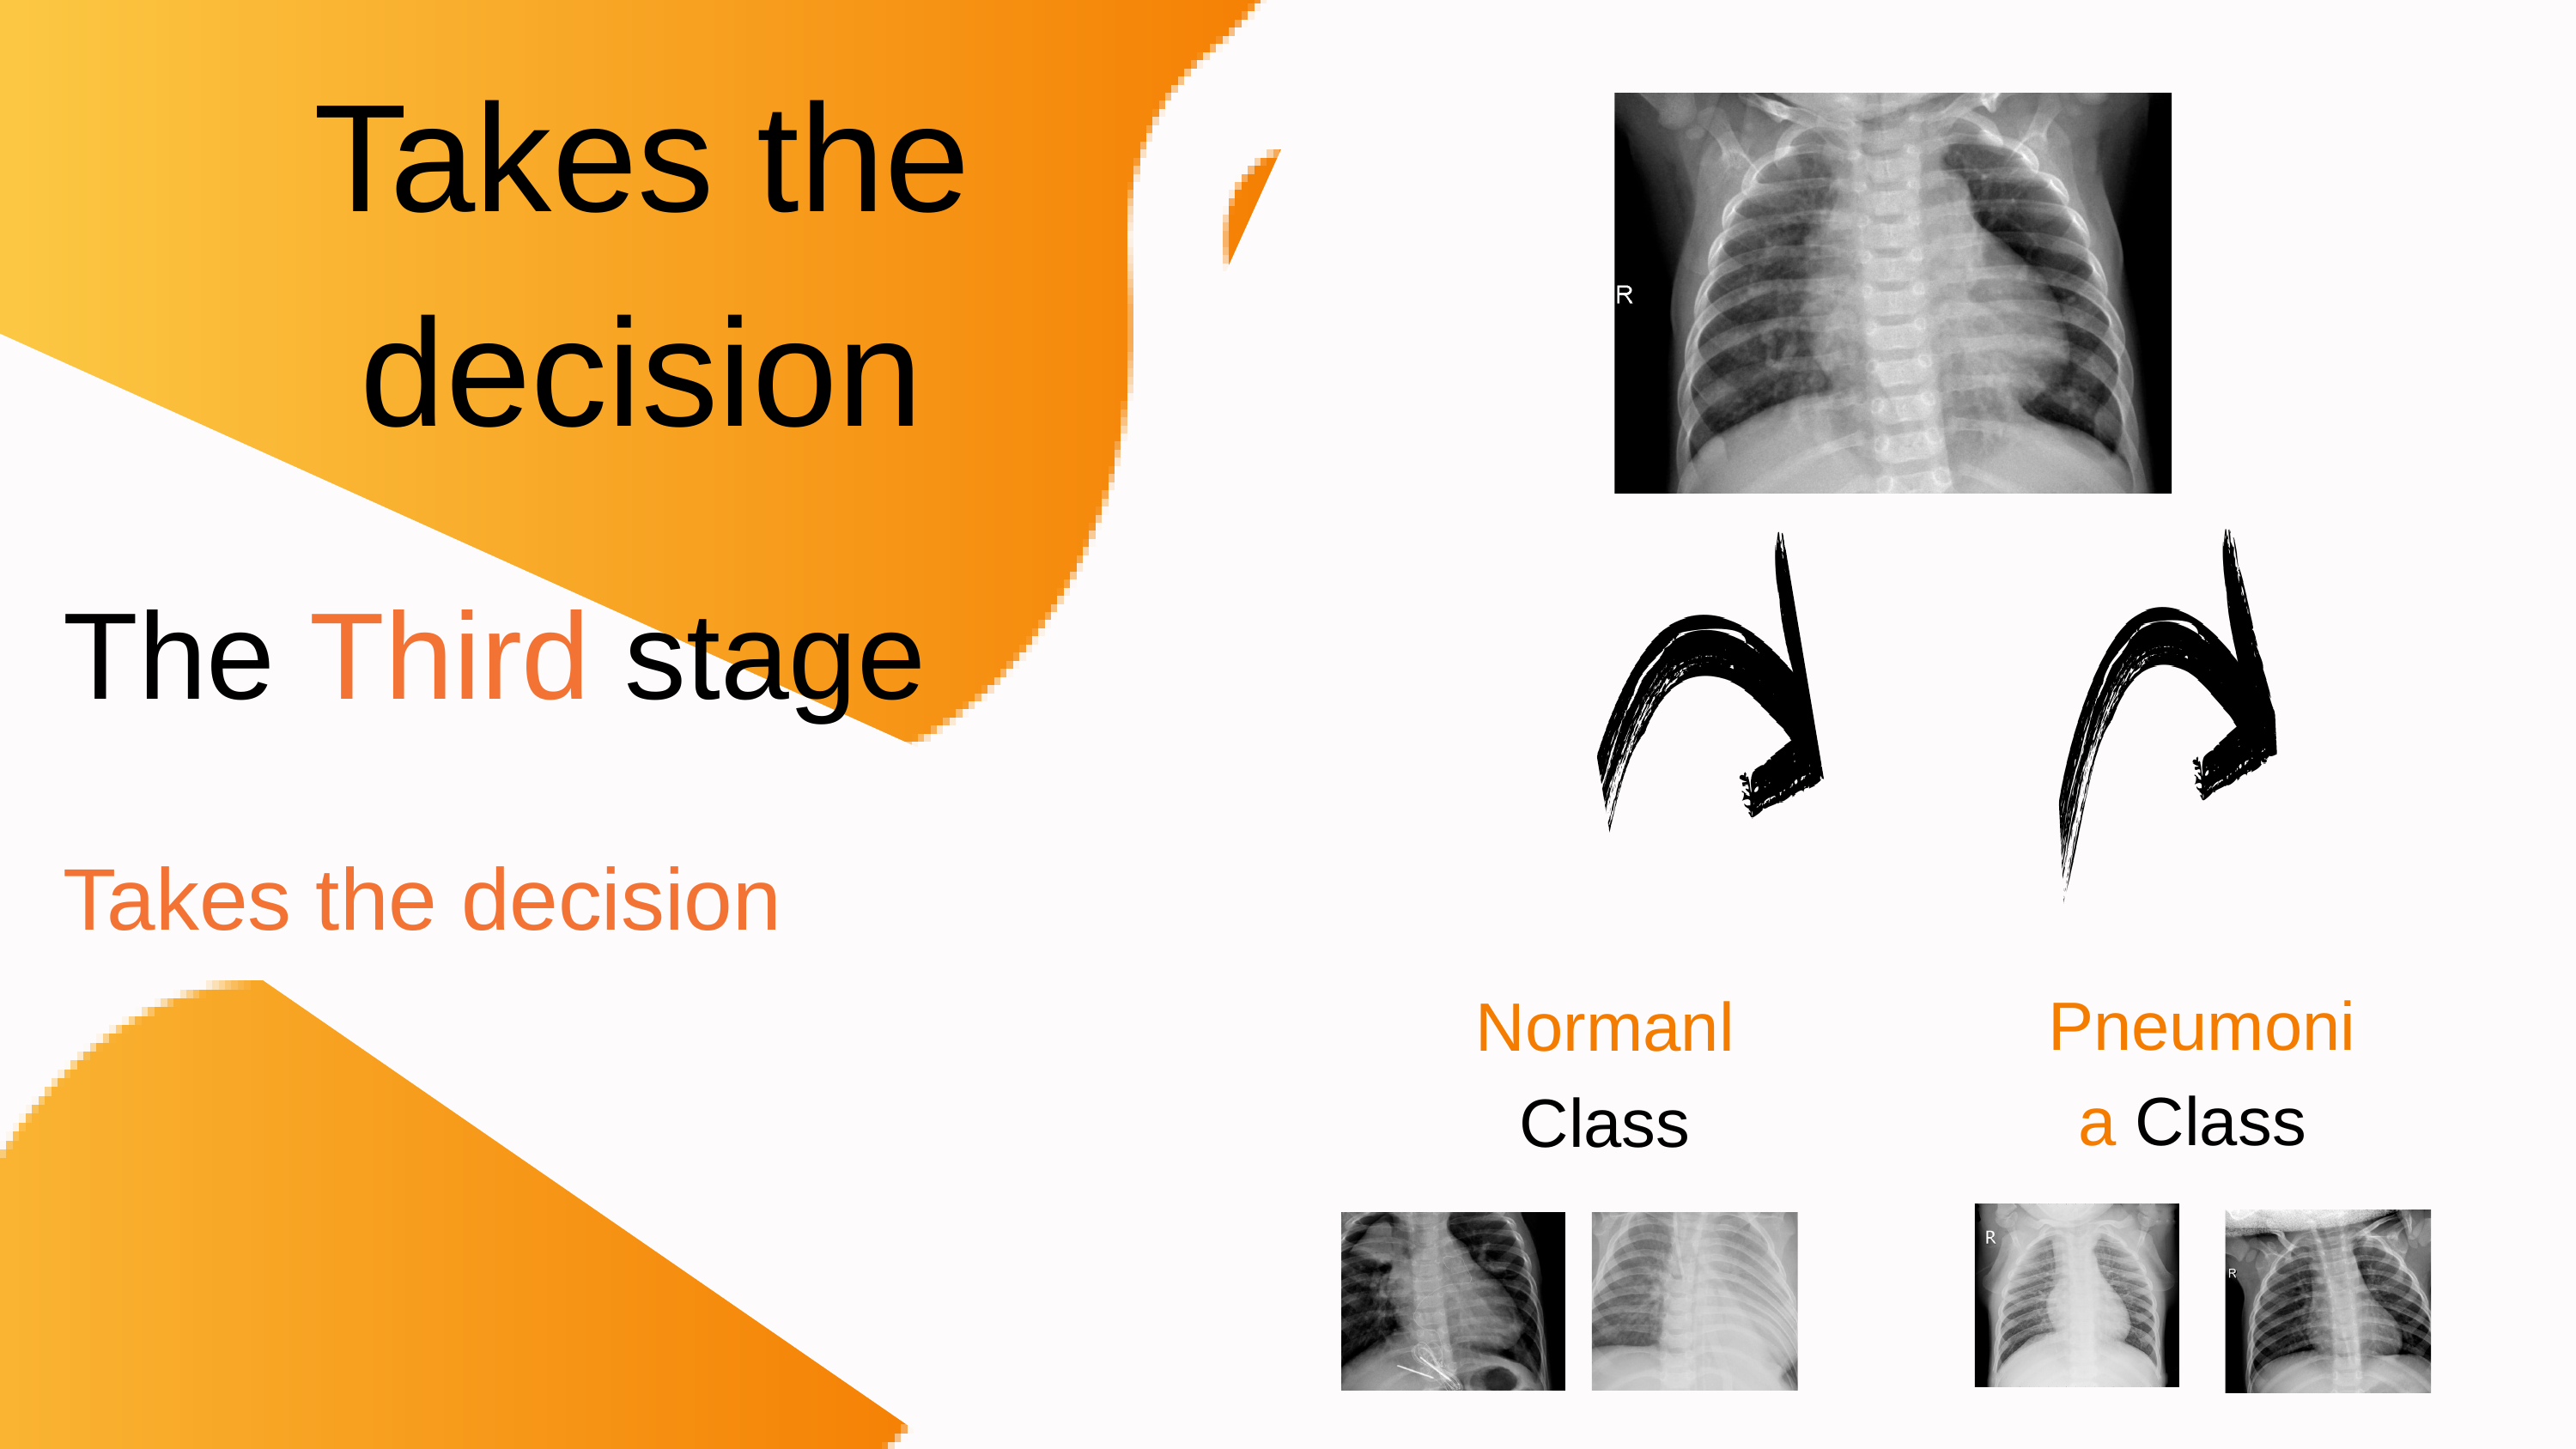

Takes the decision

The Third stage

Takes the decision
Pneumo﻿n﻿﻿ia Cla﻿ss
Norm﻿anl  Cl﻿ass